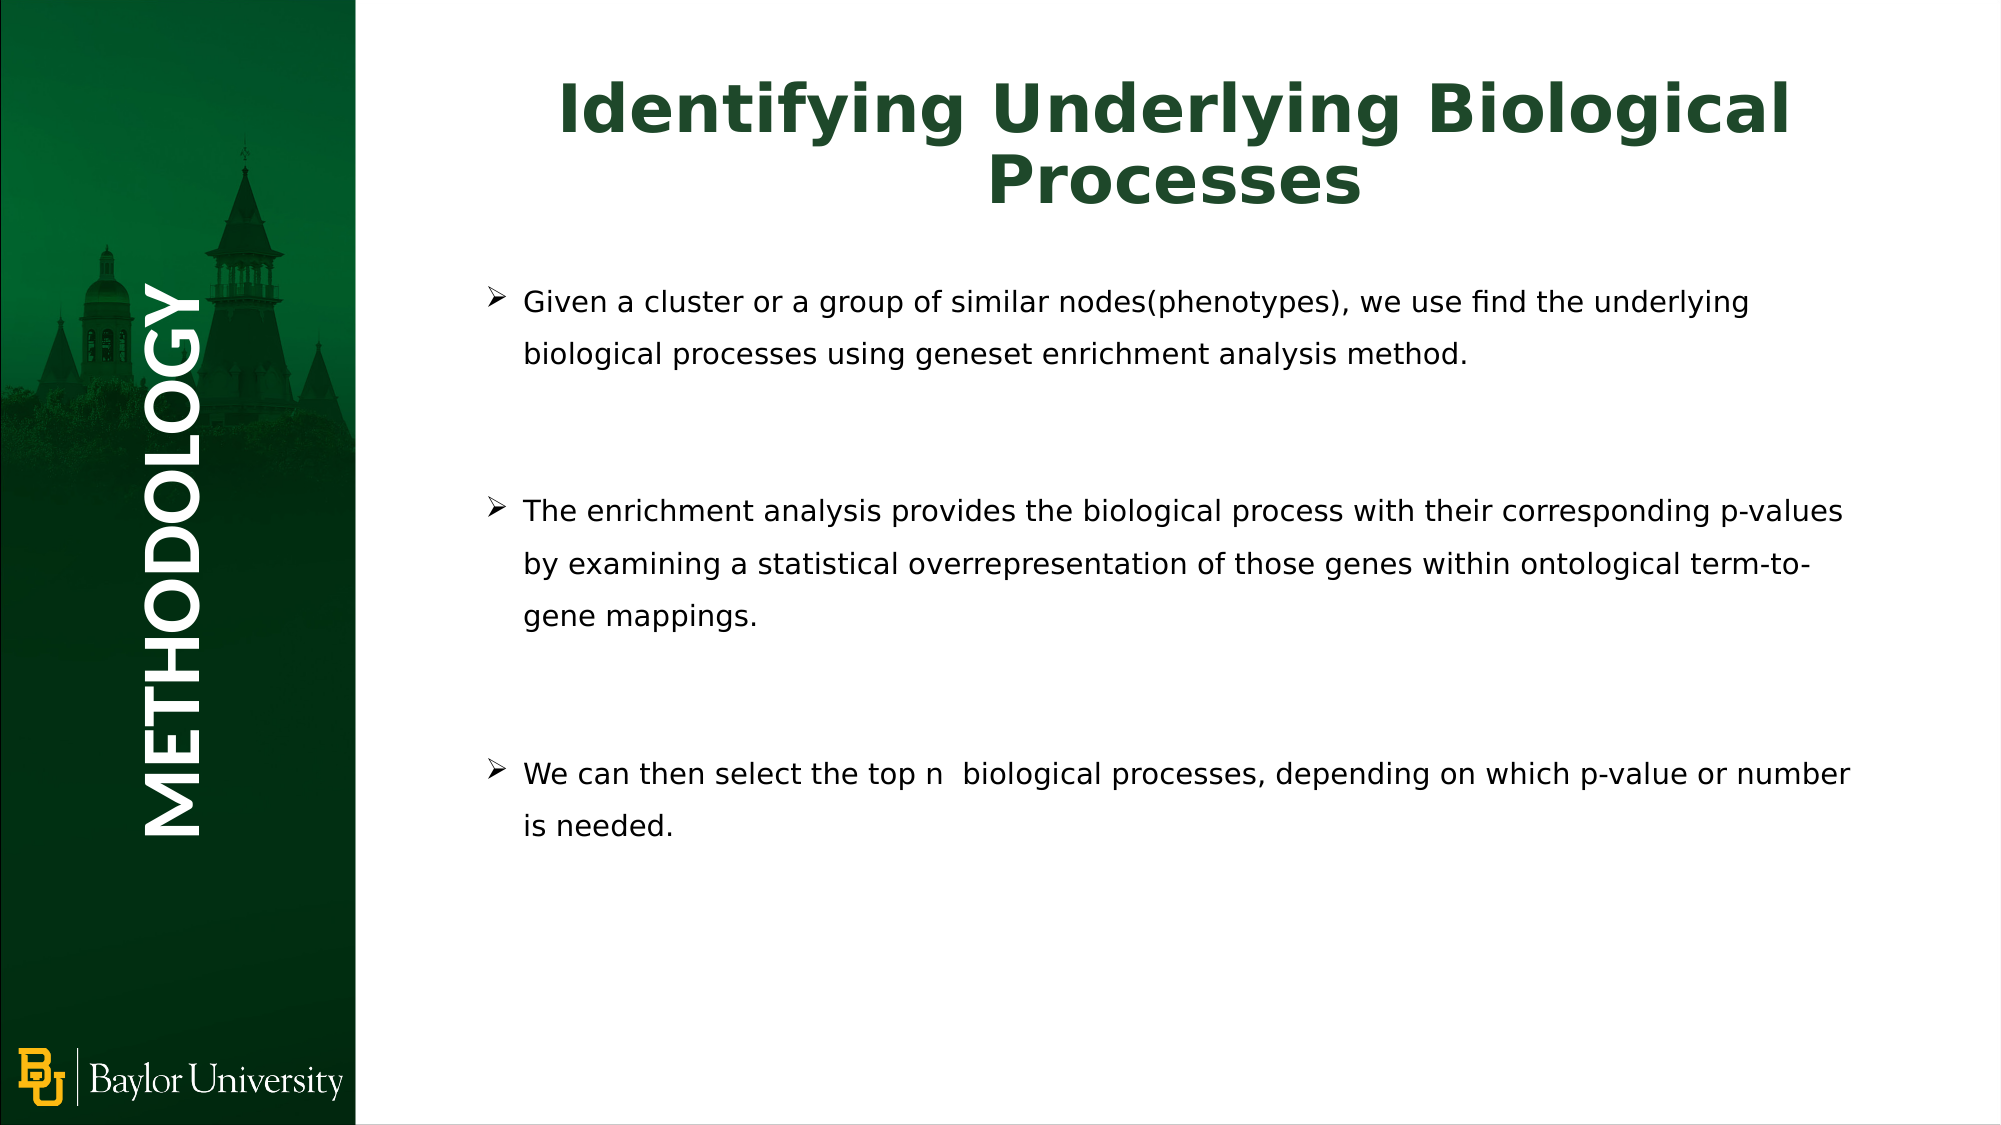

Identifying Underlying Biological Processes
Given a cluster or a group of similar nodes(phenotypes), we use find the underlying biological processes using geneset enrichment analysis method.

The enrichment analysis provides the biological process with their corresponding p-values by examining a statistical overrepresentation of those genes within ontological term-to-gene mappings.

We can then select the top n  biological processes, depending on which p-value or number is needed.
METHODOLOGY